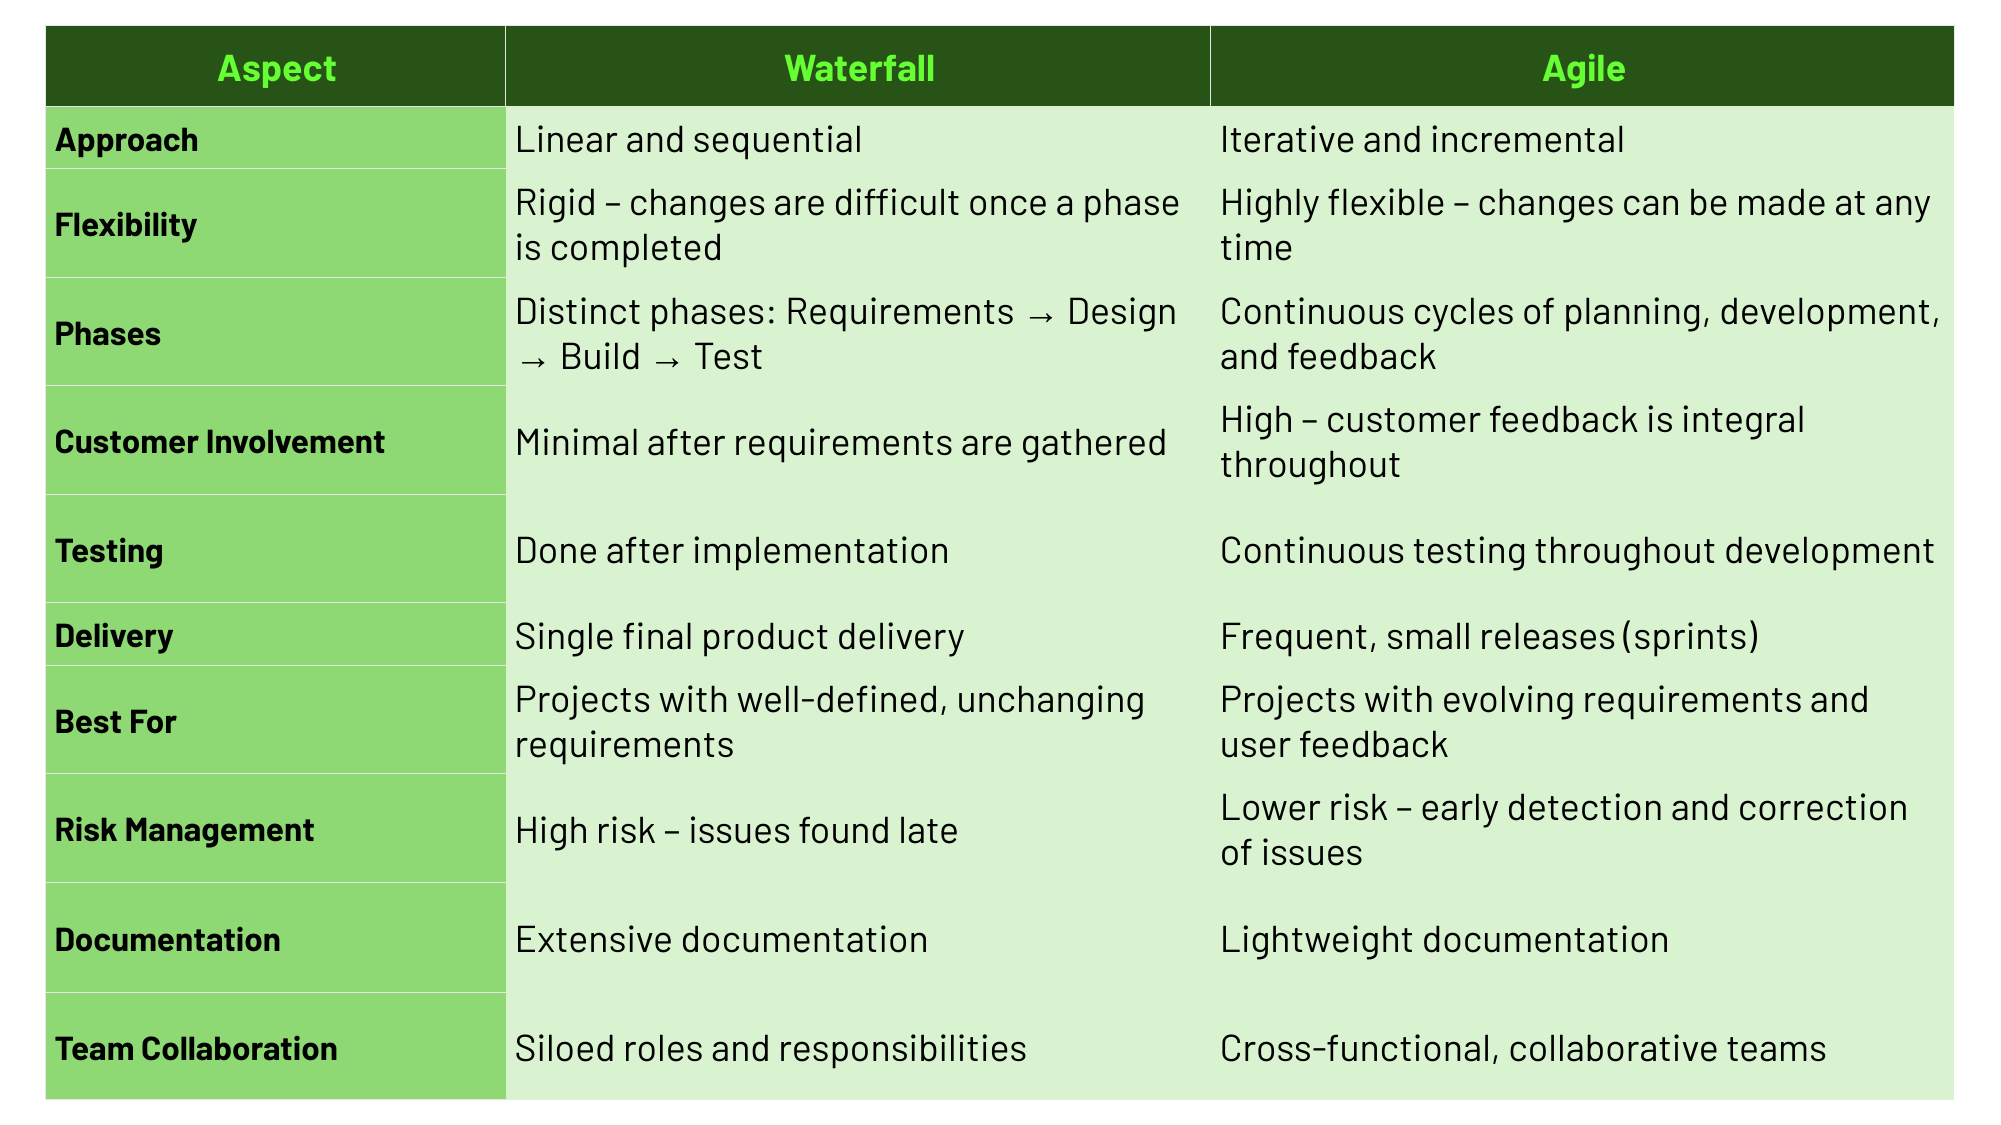

| Aspect | Waterfall | Agile |
| --- | --- | --- |
| Approach | Linear and sequential | Iterative and incremental |
| Flexibility | Rigid – changes are difficult once a phase is completed | Highly flexible – changes can be made at any time |
| Phases | Distinct phases: Requirements → Design → Build → Test | Continuous cycles of planning, development, and feedback |
| Customer Involvement | Minimal after requirements are gathered | High – customer feedback is integral throughout |
| Testing | Done after implementation | Continuous testing throughout development |
| Delivery | Single final product delivery | Frequent, small releases (sprints) |
| Best For | Projects with well-defined, unchanging requirements | Projects with evolving requirements and user feedback |
| Risk Management | High risk – issues found late | Lower risk – early detection and correction of issues |
| Documentation | Extensive documentation | Lightweight documentation |
| Team Collaboration | Siloed roles and responsibilities | Cross-functional, collaborative teams |